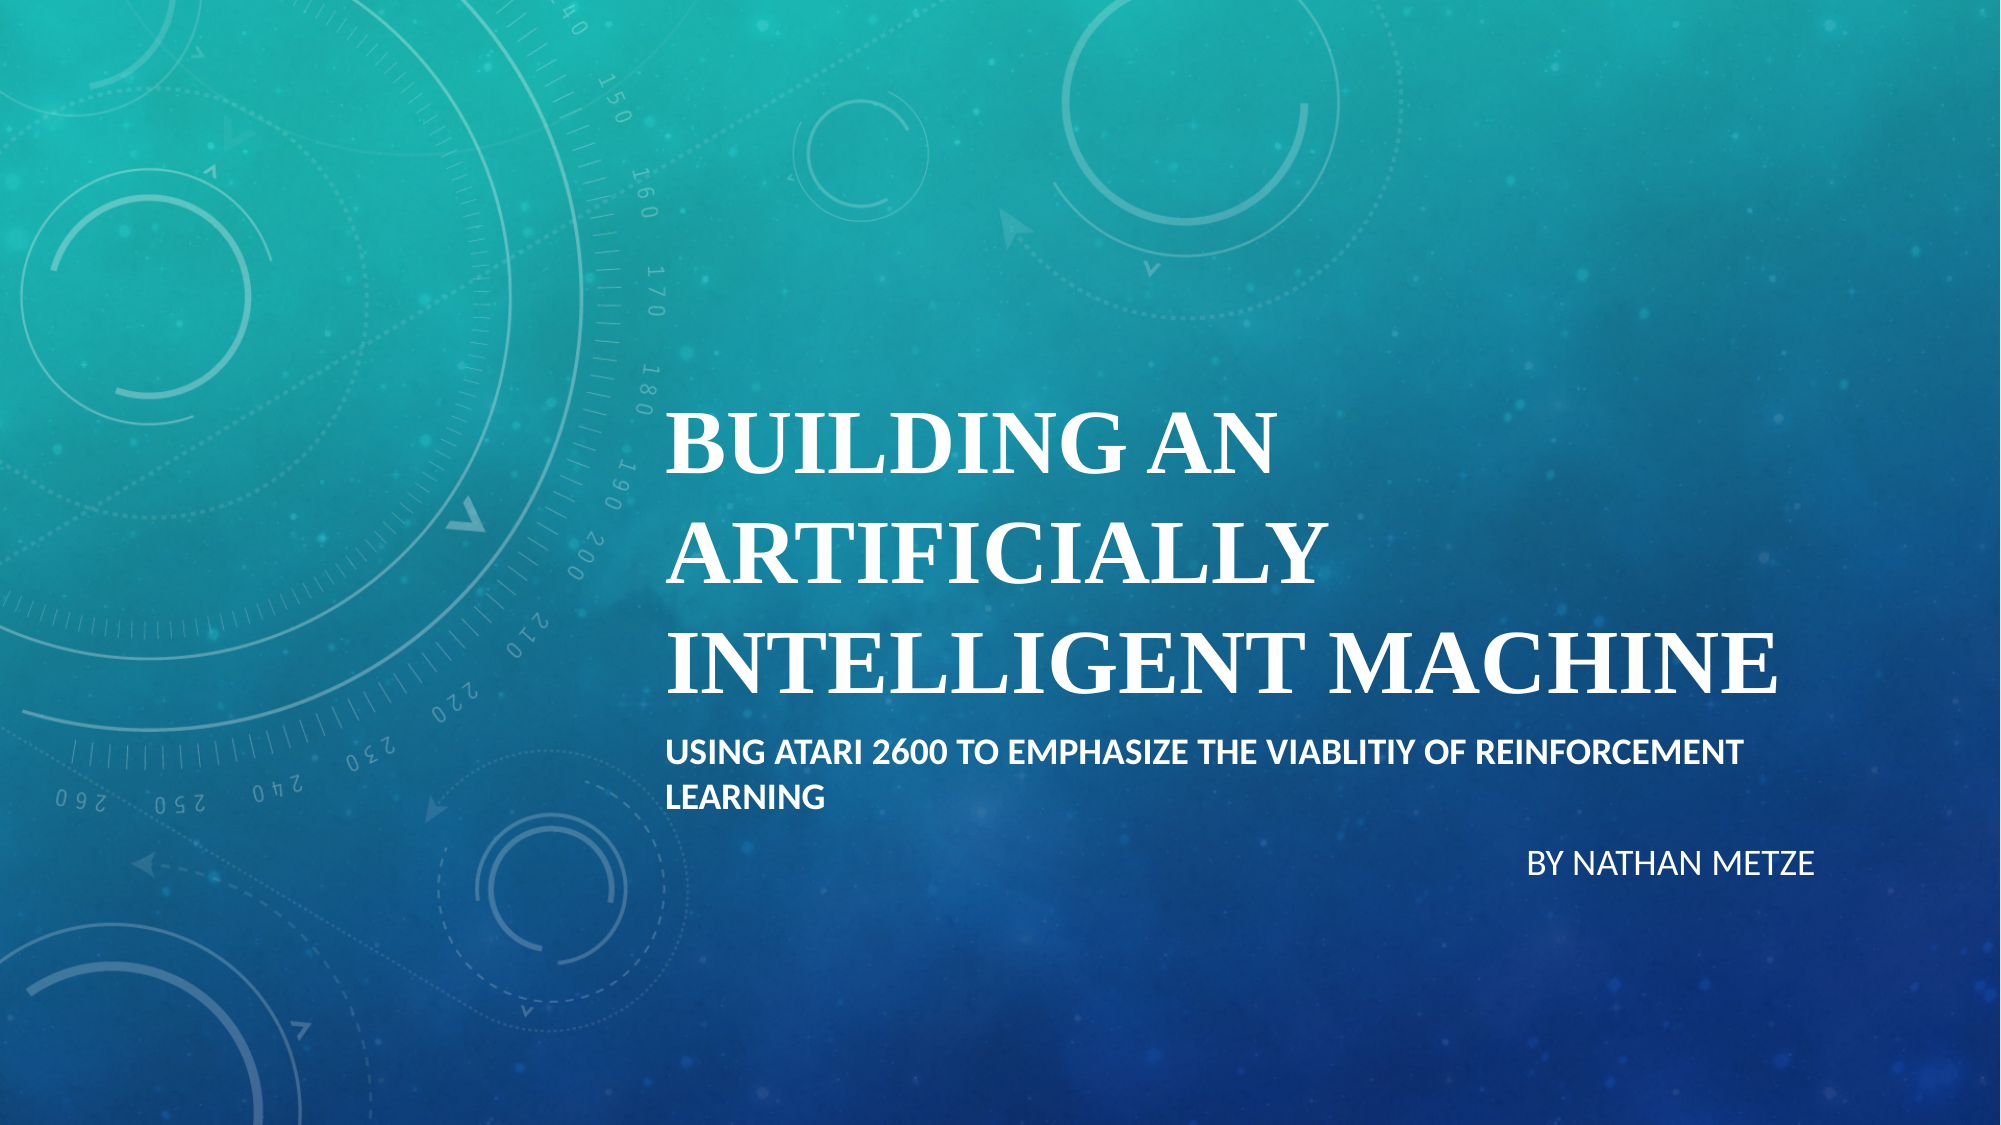

# Building AN ARTIFICIALLY INTELLIGENT MACHINE
USING ATARI 2600 TO EMPHASIZE THE VIABLITIY OF REINFORCEMENT LEARNING
By Nathan Metze